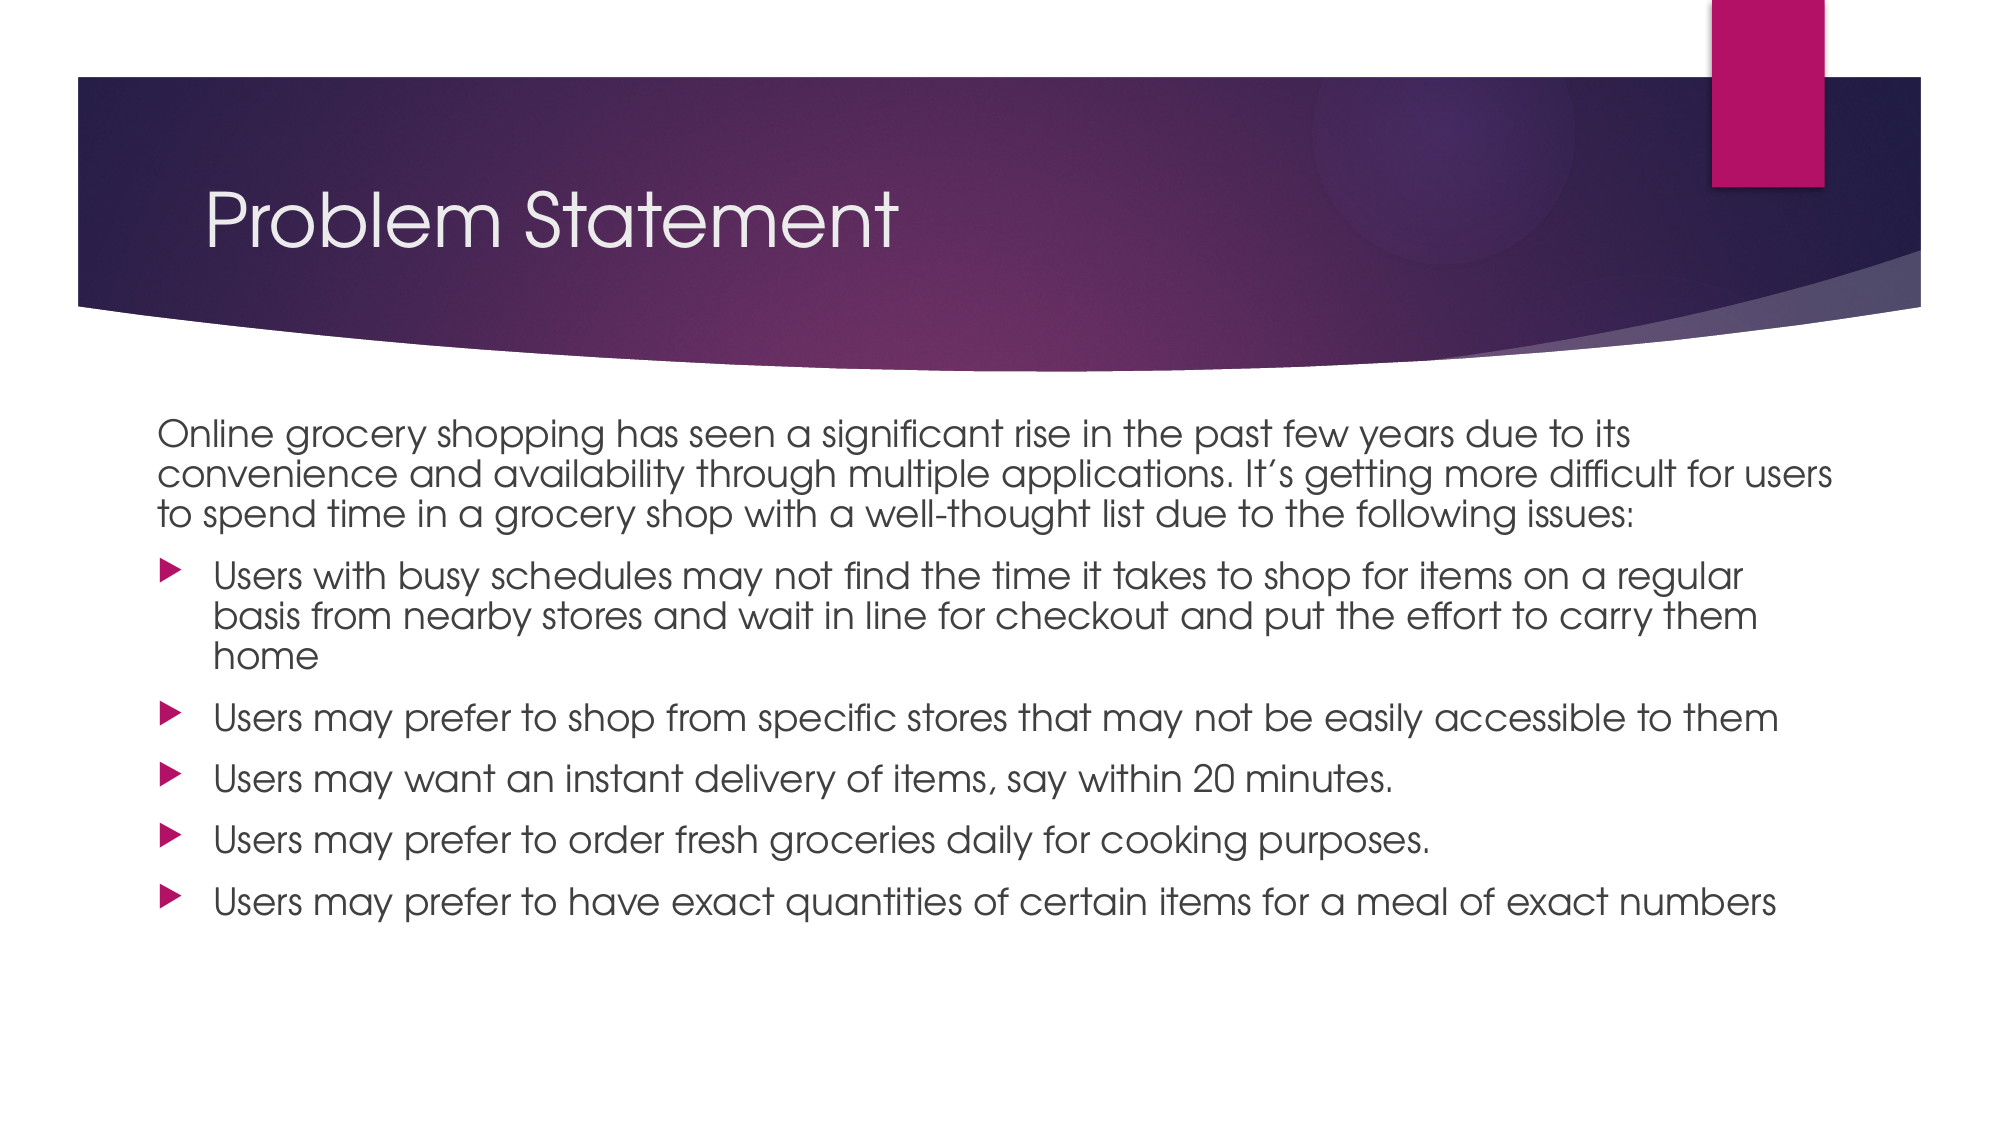

# Problem Statement
Online grocery shopping has seen a significant rise in the past few years due to its convenience and availability through multiple applications. It’s getting more difficult for users to spend time in a grocery shop with a well-thought list due to the following issues:
Users with busy schedules may not find the time it takes to shop for items on a regular basis from nearby stores and wait in line for checkout and put the effort to carry them home
Users may prefer to shop from specific stores that may not be easily accessible to them
Users may want an instant delivery of items, say within 20 minutes.
Users may prefer to order fresh groceries daily for cooking purposes.
Users may prefer to have exact quantities of certain items for a meal of exact numbers